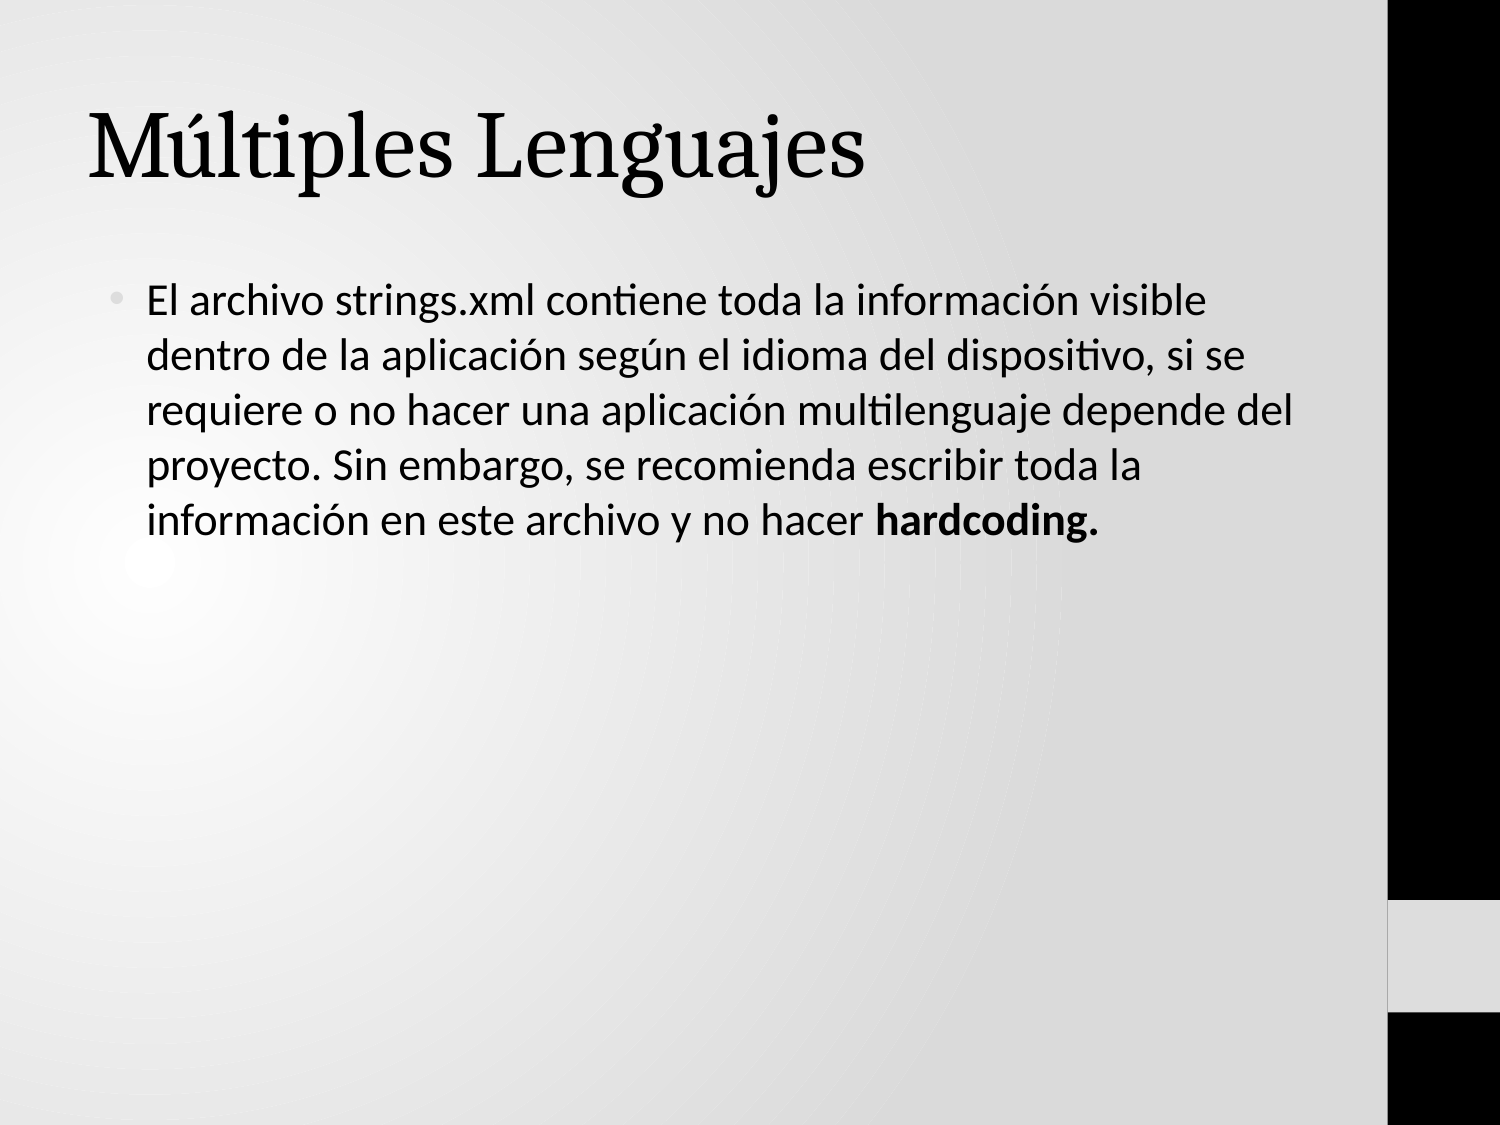

# Múltiples Lenguajes
El archivo strings.xml contiene toda la información visible dentro de la aplicación según el idioma del dispositivo, si se requiere o no hacer una aplicación multilenguaje depende del proyecto. Sin embargo, se recomienda escribir toda la información en este archivo y no hacer hardcoding.